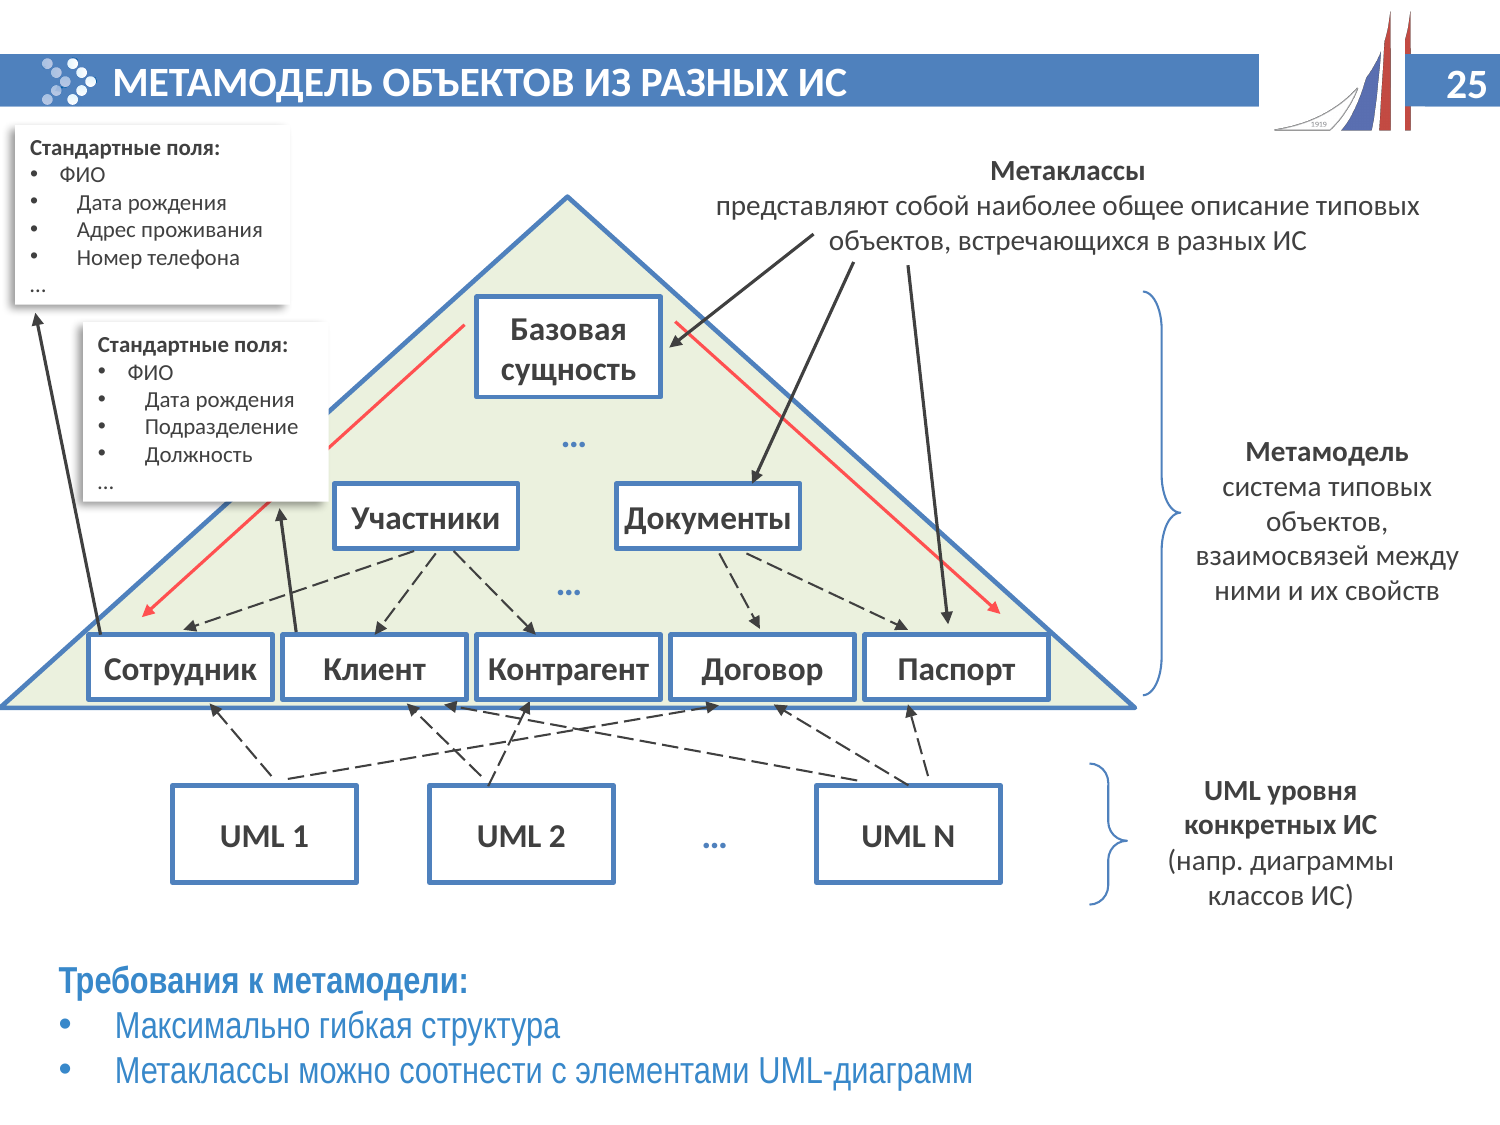

Метамодель объектов из разных ИС
Стандартные поля:
ФИО
Дата рождения
Адрес проживания
Номер телефона
…
Метаклассы
представляют собой наиболее общее описание типовых объектов, встречающихся в разных ИС

Базовая сущность
Стандартные поля:
ФИО
Дата рождения
Подразделение
Должность
…
…
Метамодель
система типовых объектов, взаимосвязей между ними и их свойств
Участники
Документы
…
Сотрудник
Клиент
Контрагент
Договор
Паспорт

UML уровня конкретных ИС
(напр. диаграммы классов ИС)
UML 1
UML 2
UML N
…
Требования к метамодели:
Максимально гибкая структура
Метаклассы можно соотнести с элементами UML-диаграмм